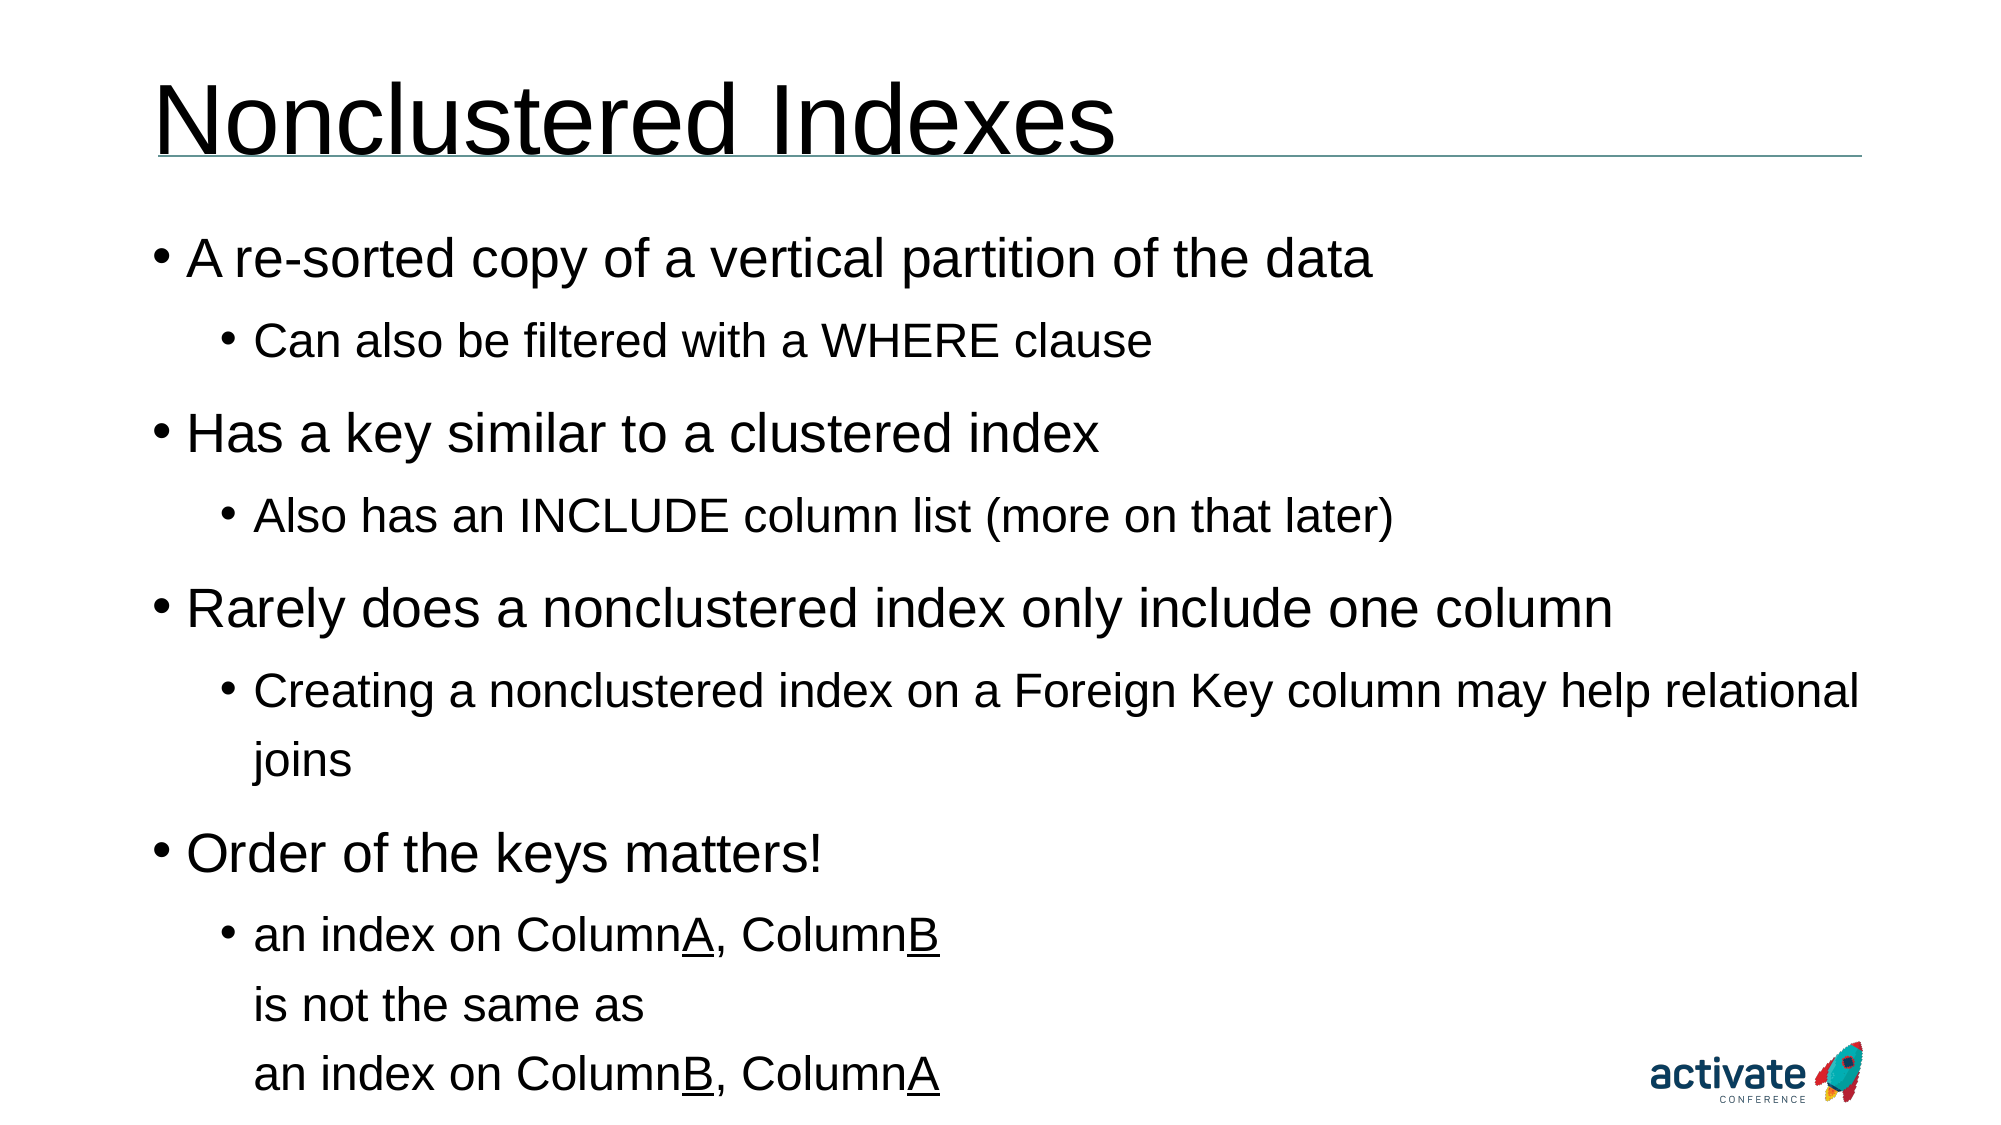

# Nonclustered Indexes
A re-sorted copy of a vertical partition of the data
Can also be filtered with a WHERE clause
Has a key similar to a clustered index
Also has an INCLUDE column list (more on that later)
Rarely does a nonclustered index only include one column
Creating a nonclustered index on a Foreign Key column may help relational joins
Order of the keys matters!
an index on ColumnA, ColumnB
is not the same as
an index on ColumnB, ColumnA